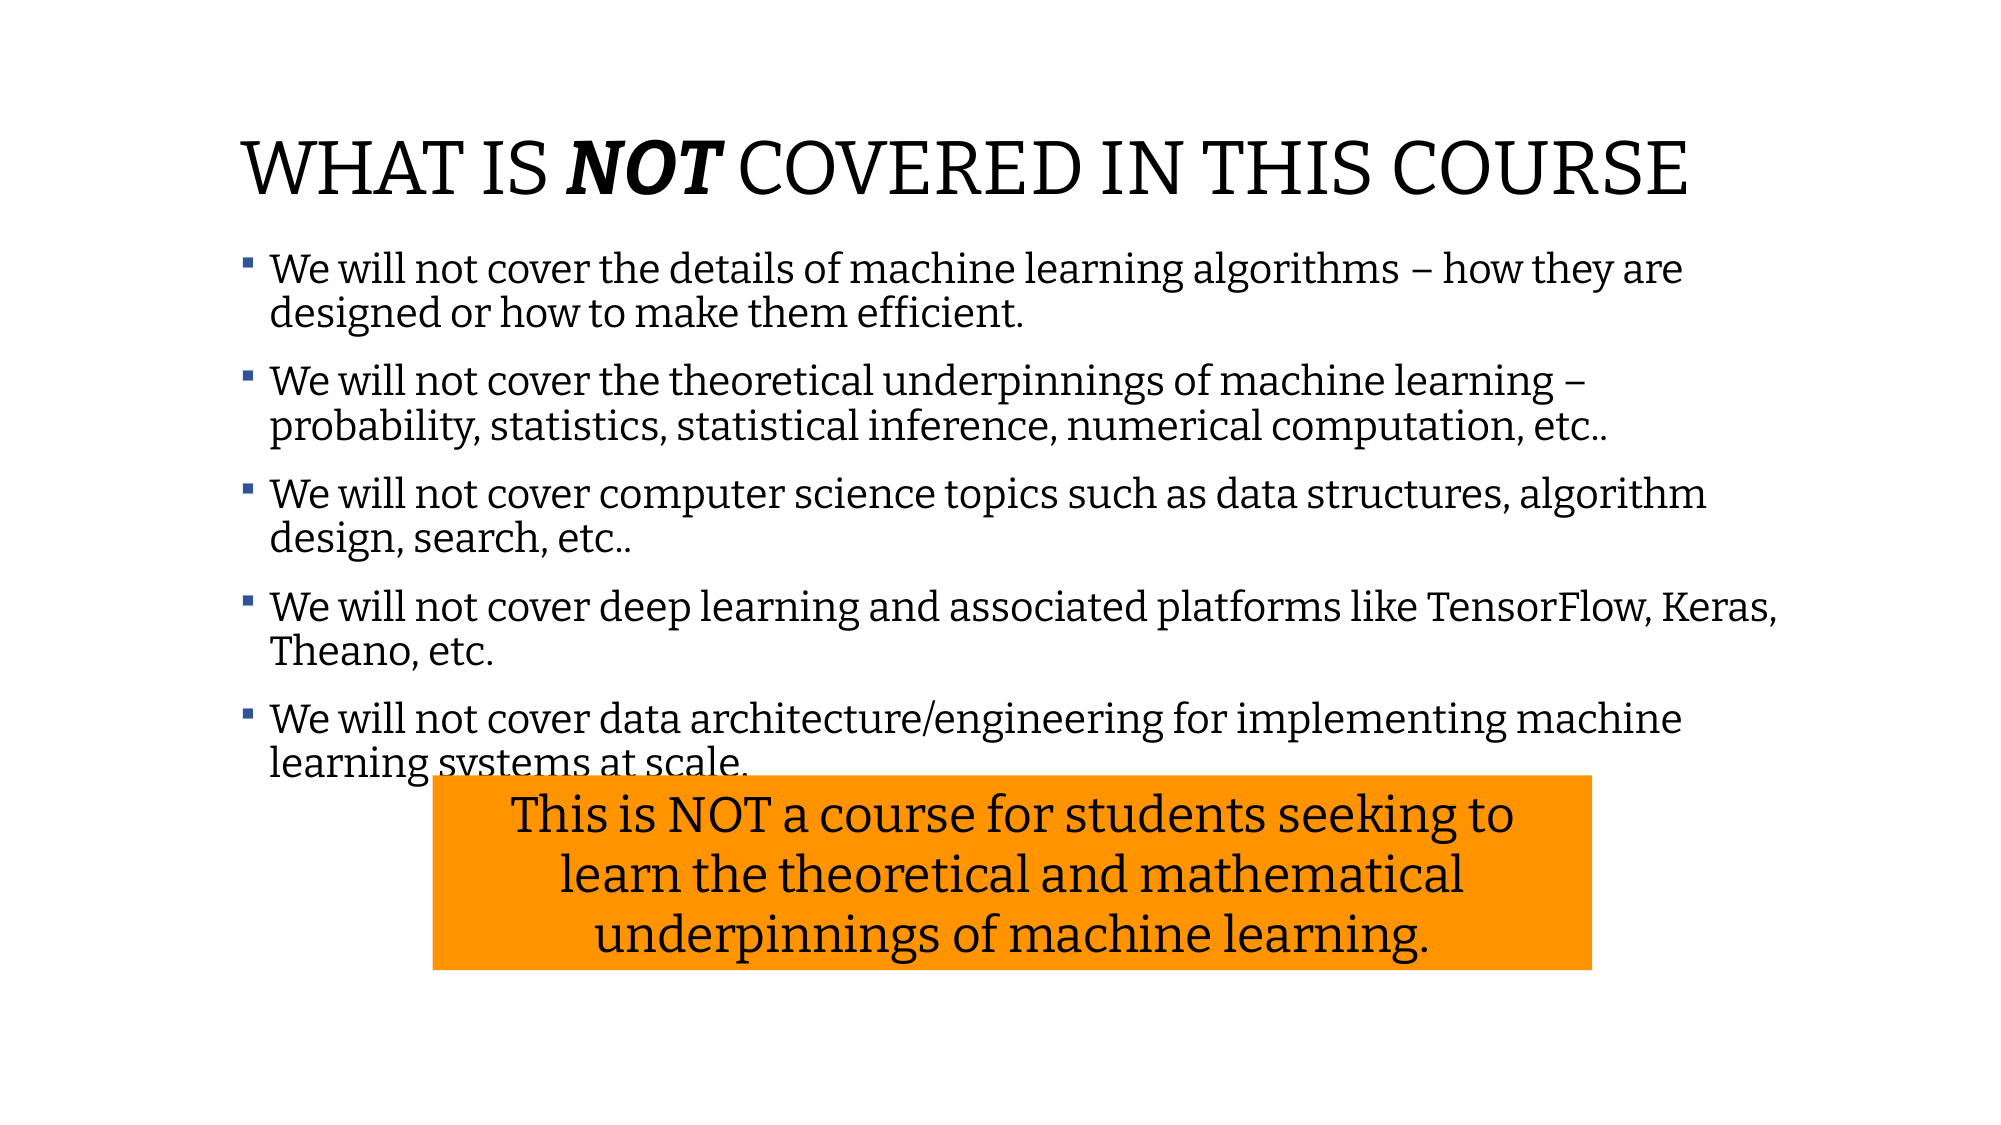

# What is not covered in this course
We will not cover the details of machine learning algorithms – how they are designed or how to make them efficient.
We will not cover the theoretical underpinnings of machine learning – probability, statistics, statistical inference, numerical computation, etc..
We will not cover computer science topics such as data structures, algorithm design, search, etc..
We will not cover deep learning and associated platforms like TensorFlow, Keras, Theano, etc.
We will not cover data architecture/engineering for implementing machine learning systems at scale.
This is NOT a course for students seeking to learn the theoretical and mathematical underpinnings of machine learning.